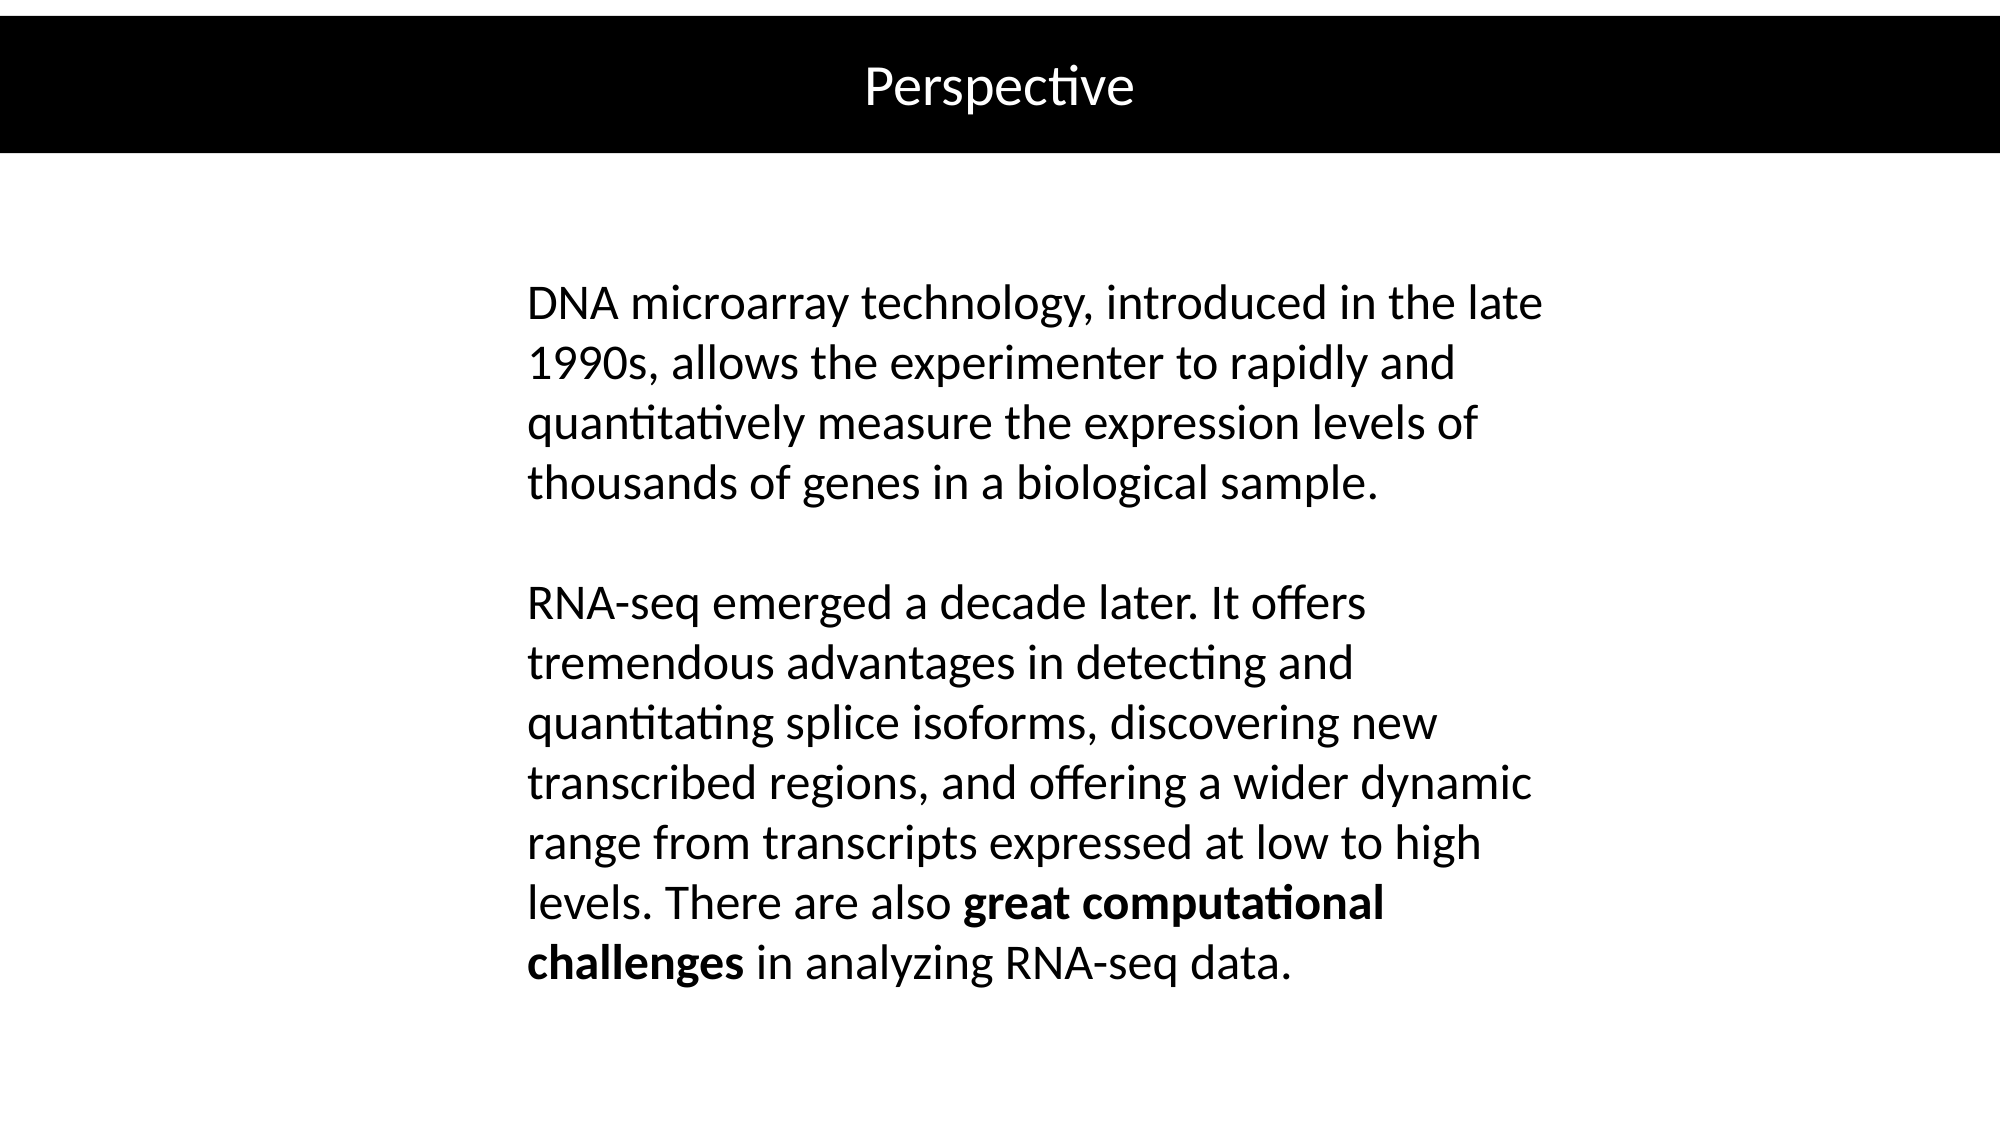

Perspective

DNA microarray technology, introduced in the late 1990s, allows the experimenter to rapidly and quantitatively measure the expression levels of thousands of genes in a biological sample.

RNA-seq emerged a decade later. It offers tremendous advantages in detecting and quantitating splice isoforms, discovering new transcribed regions, and offering a wider dynamic range from transcripts expressed at low to high levels. There are also great computational challenges in analyzing RNA-seq data.